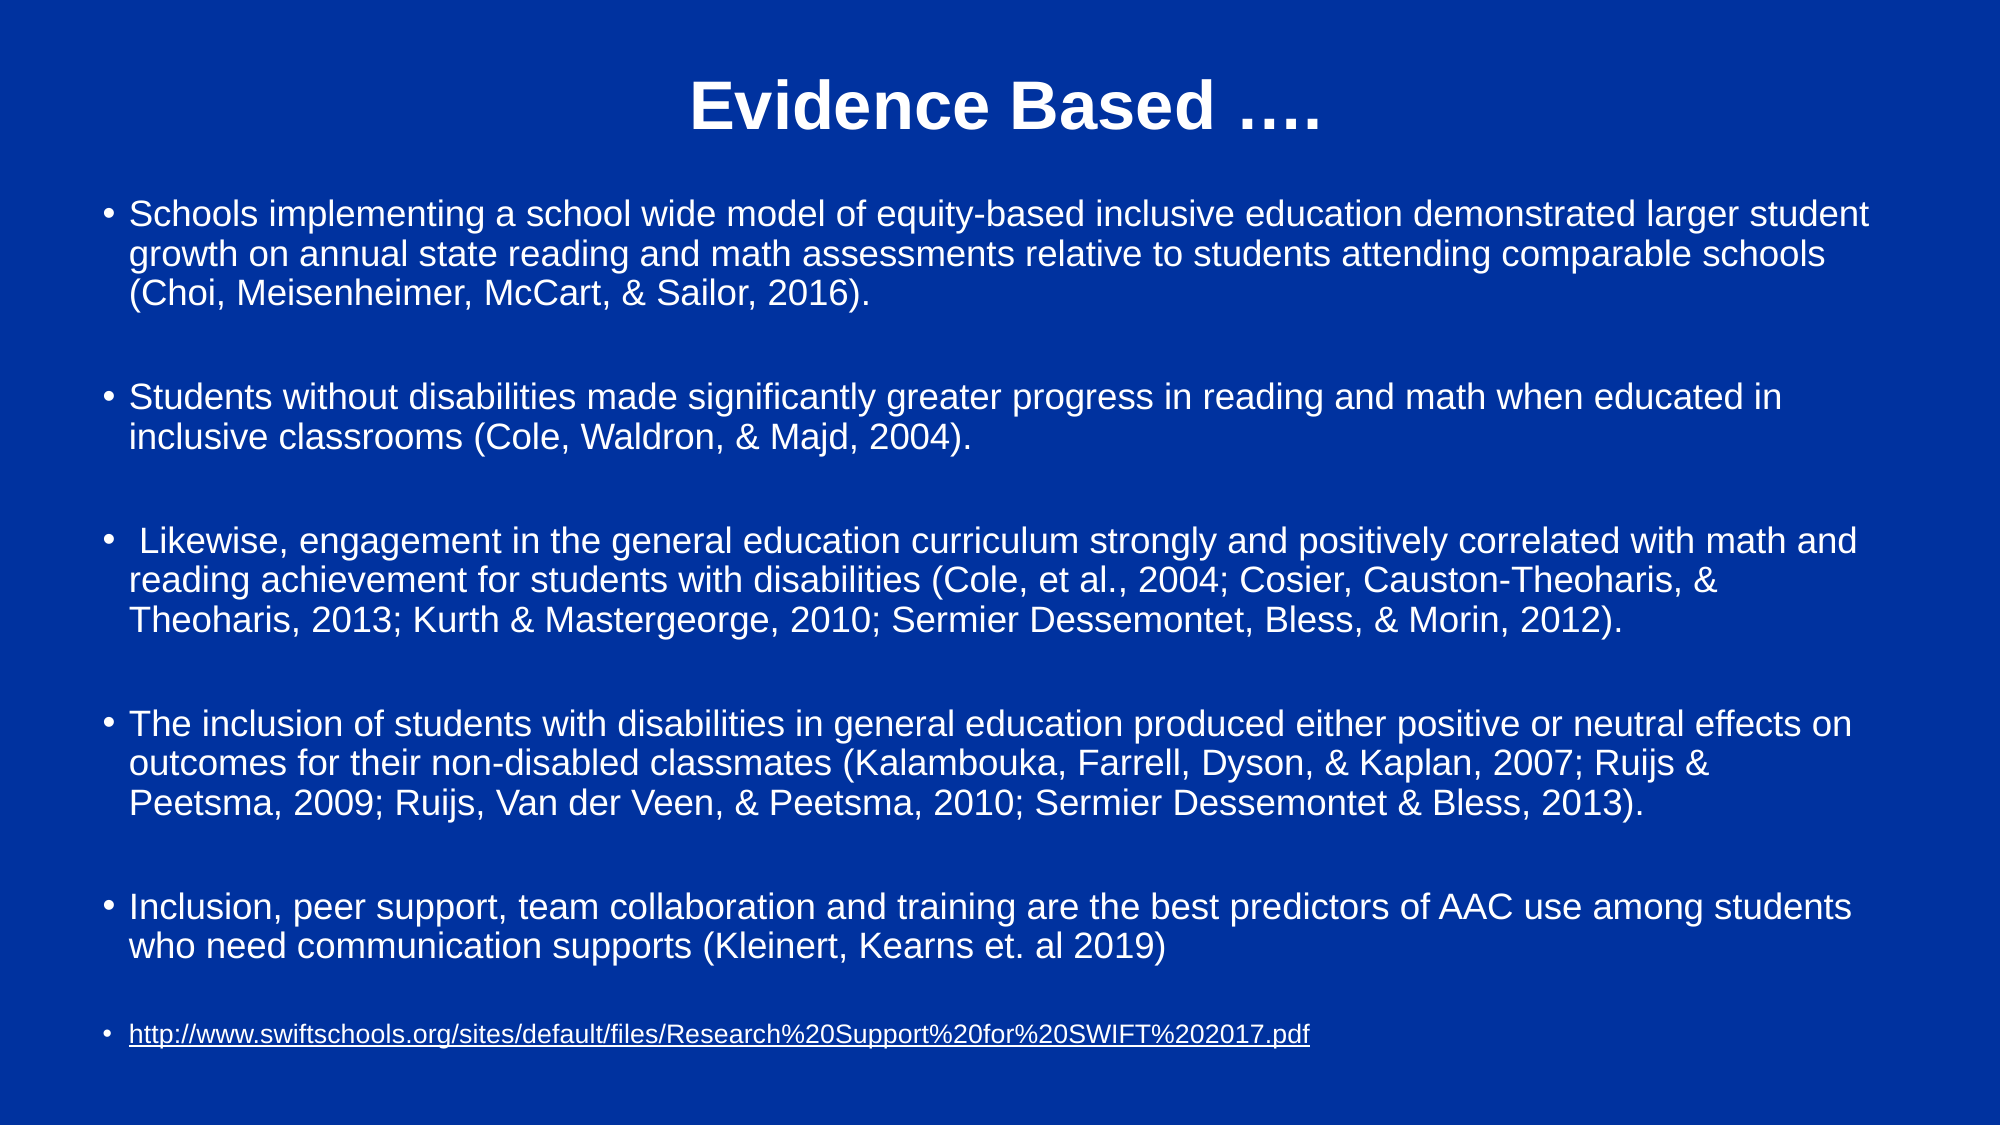

# Evidence Based ….
Schools implementing a school wide model of equity-based inclusive education demonstrated larger student growth on annual state reading and math assessments relative to students attending comparable schools (Choi, Meisenheimer, McCart, & Sailor, 2016).

Students without disabilities made significantly greater progress in reading and math when educated in inclusive classrooms (Cole, Waldron, & Majd, 2004).

 Likewise, engagement in the general education curriculum strongly and positively correlated with math and reading achievement for students with disabilities (Cole, et al., 2004; Cosier, Causton-Theoharis, & Theoharis, 2013; Kurth & Mastergeorge, 2010; Sermier Dessemontet, Bless, & Morin, 2012).

The inclusion of students with disabilities in general education produced either positive or neutral effects on outcomes for their non-disabled classmates (Kalambouka, Farrell, Dyson, & Kaplan, 2007; Ruijs & Peetsma, 2009; Ruijs, Van der Veen, & Peetsma, 2010; Sermier Dessemontet & Bless, 2013).

Inclusion, peer support, team collaboration and training are the best predictors of AAC use among students who need communication supports (Kleinert, Kearns et. al 2019)

http://www.swiftschools.org/sites/default/files/Research%20Support%20for%20SWIFT%202017.pdf